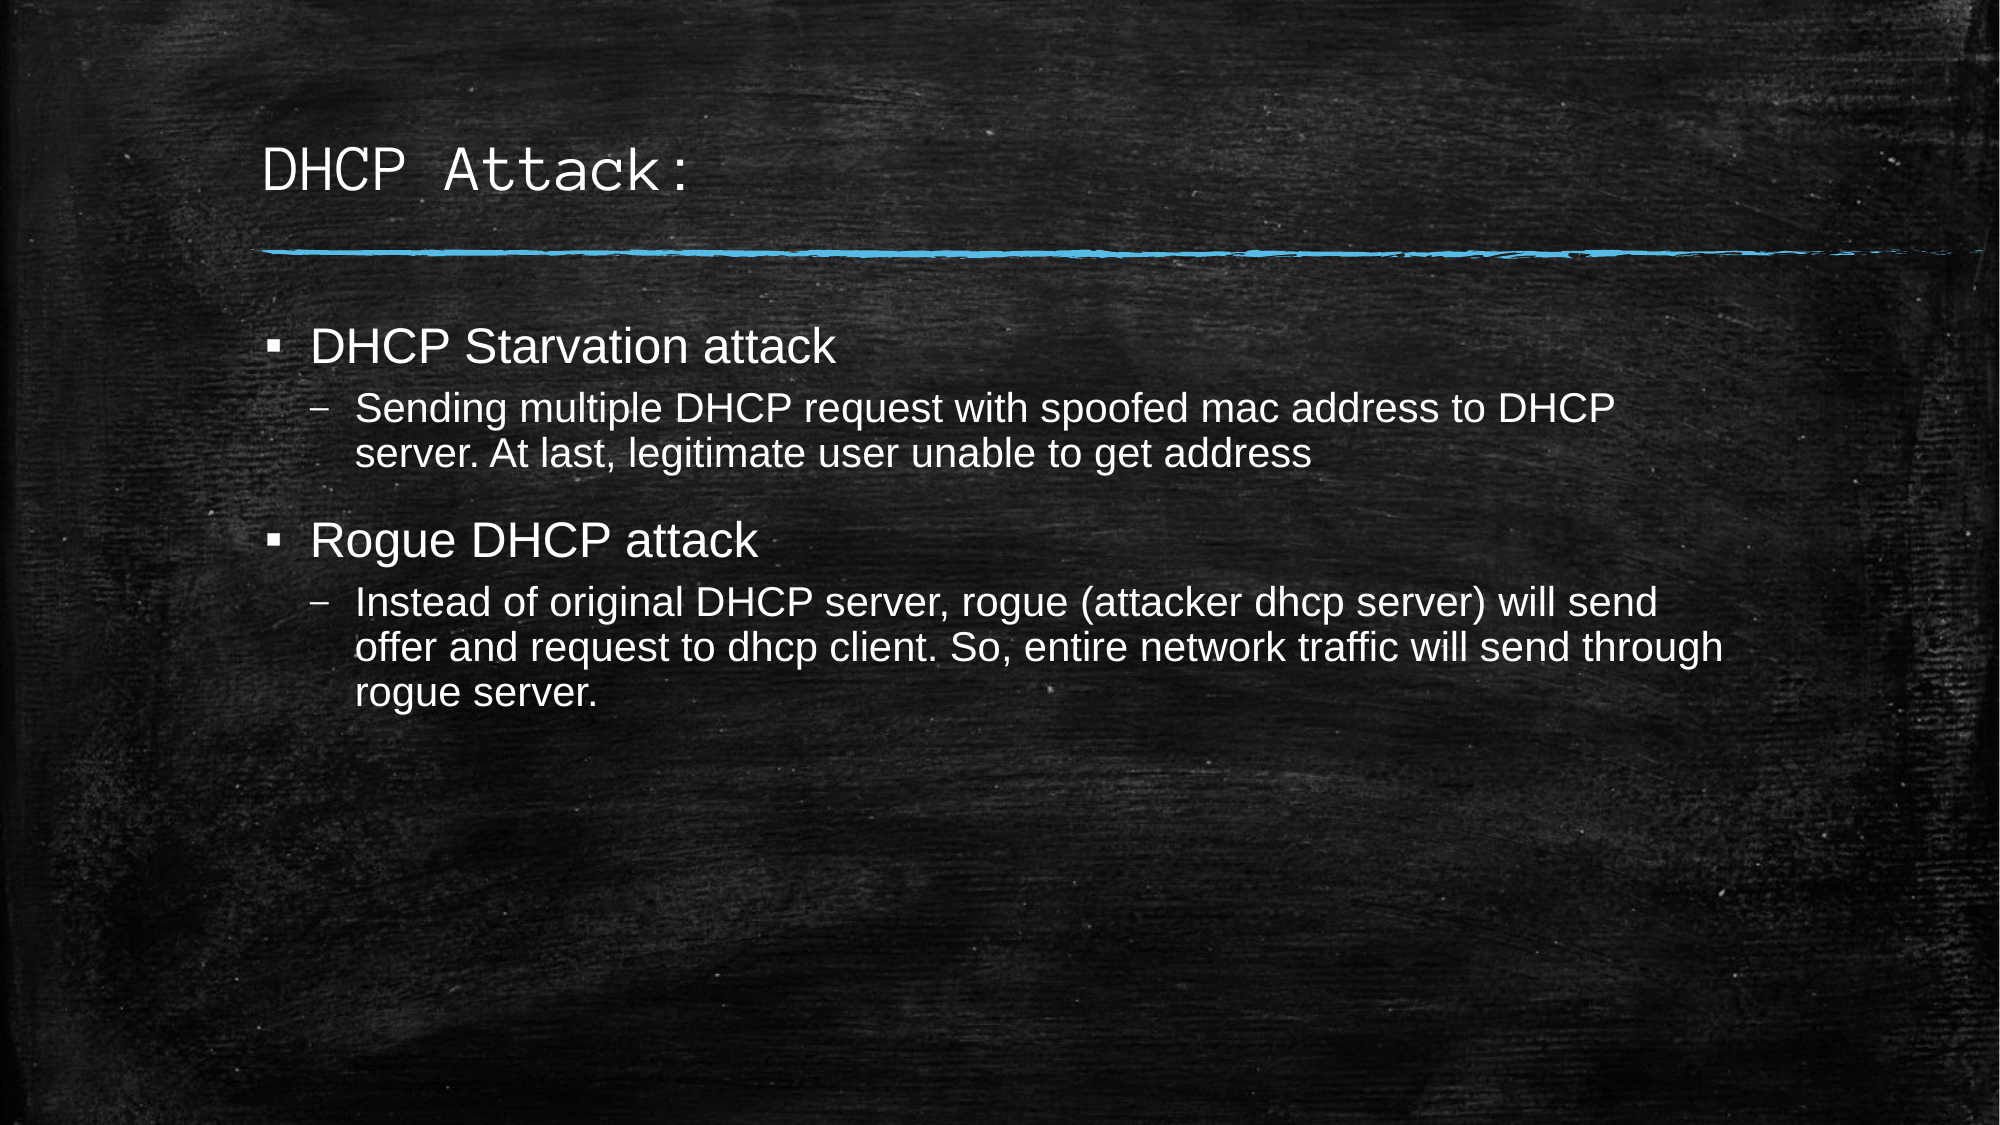

# DHCP Attack:
DHCP Starvation attack
Sending multiple DHCP request with spoofed mac address to DHCP server. At last, legitimate user unable to get address
Rogue DHCP attack
Instead of original DHCP server, rogue (attacker dhcp server) will send offer and request to dhcp client. So, entire network traffic will send through rogue server.